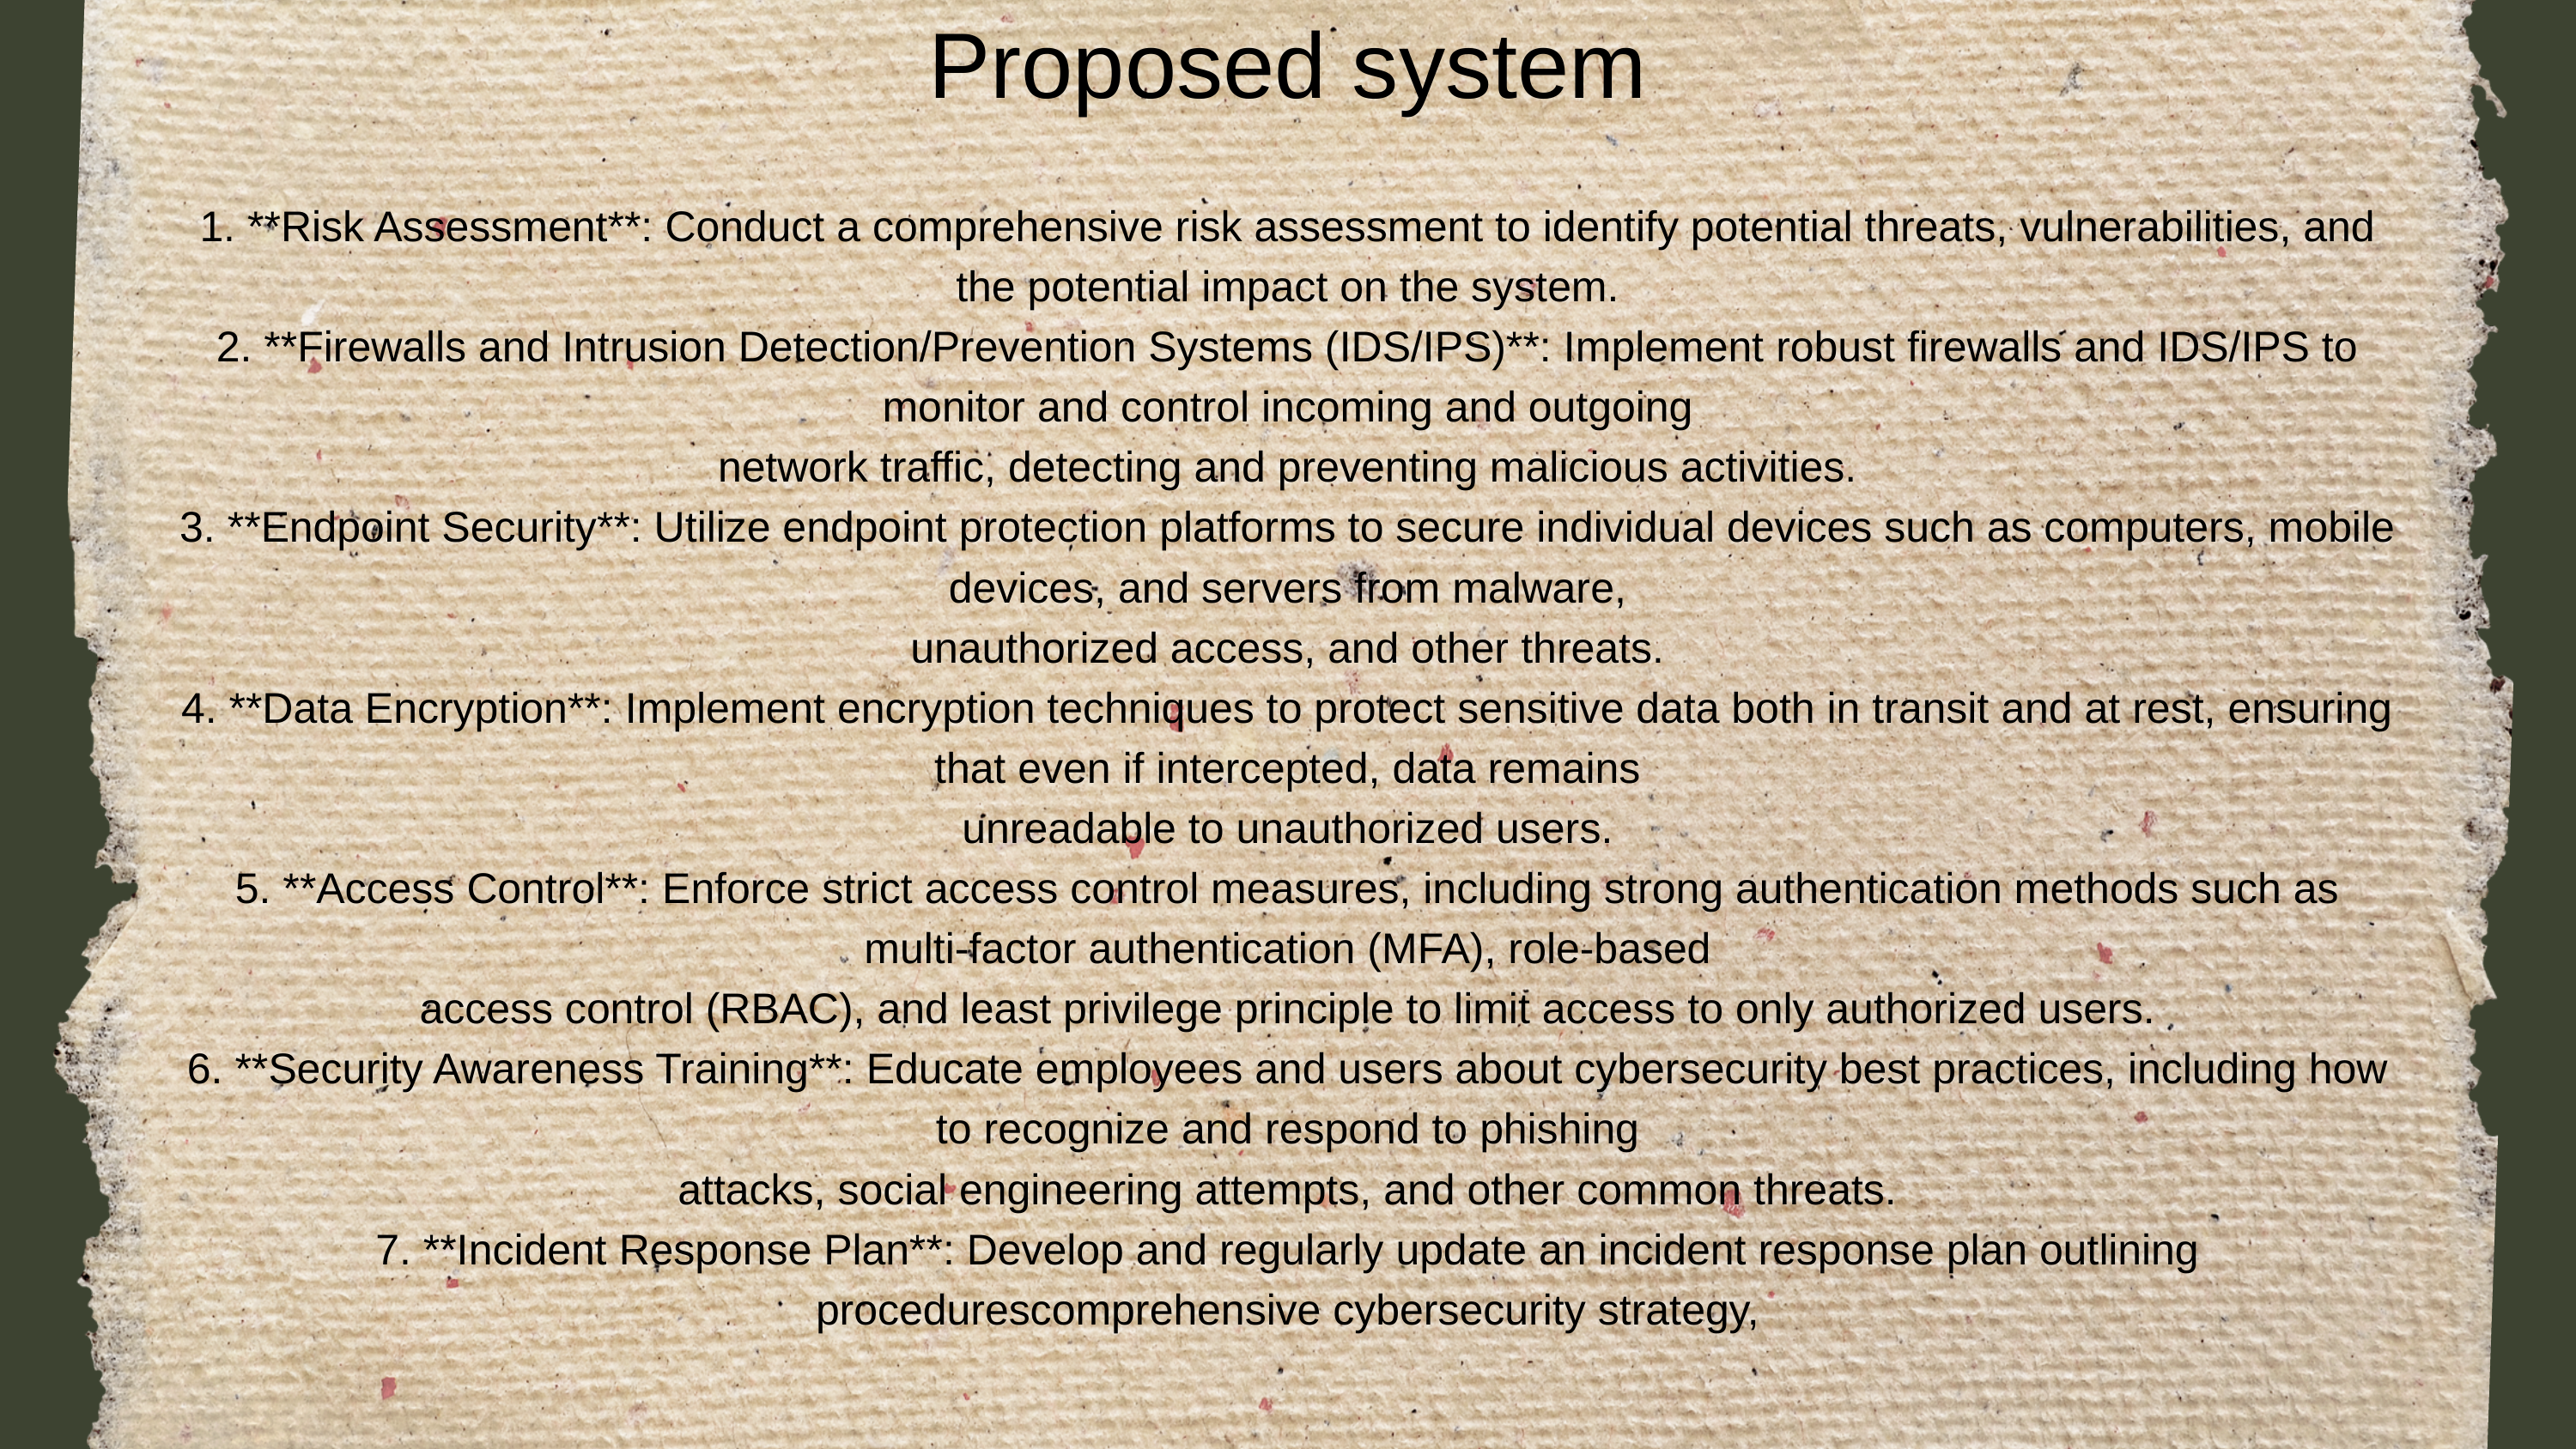

Proposed system

1. **Risk Assessment**: Conduct a comprehensive risk assessment to identify potential threats, vulnerabilities, and the potential impact on the system.
2. **Firewalls and Intrusion Detection/Prevention Systems (IDS/IPS)**: Implement robust firewalls and IDS/IPS to monitor and control incoming and outgoing
network traffic, detecting and preventing malicious activities.
3. **Endpoint Security**: Utilize endpoint protection platforms to secure individual devices such as computers, mobile devices, and servers from malware,
unauthorized access, and other threats.
4. **Data Encryption**: Implement encryption techniques to protect sensitive data both in transit and at rest, ensuring that even if intercepted, data remains
unreadable to unauthorized users.
5. **Access Control**: Enforce strict access control measures, including strong authentication methods such as multi-factor authentication (MFA), role-based
access control (RBAC), and least privilege principle to limit access to only authorized users.
6. **Security Awareness Training**: Educate employees and users about cybersecurity best practices, including how to recognize and respond to phishing
attacks, social engineering attempts, and other common threats.
7. **Incident Response Plan**: Develop and regularly update an incident response plan outlining procedurescomprehensive cybersecurity strategy,